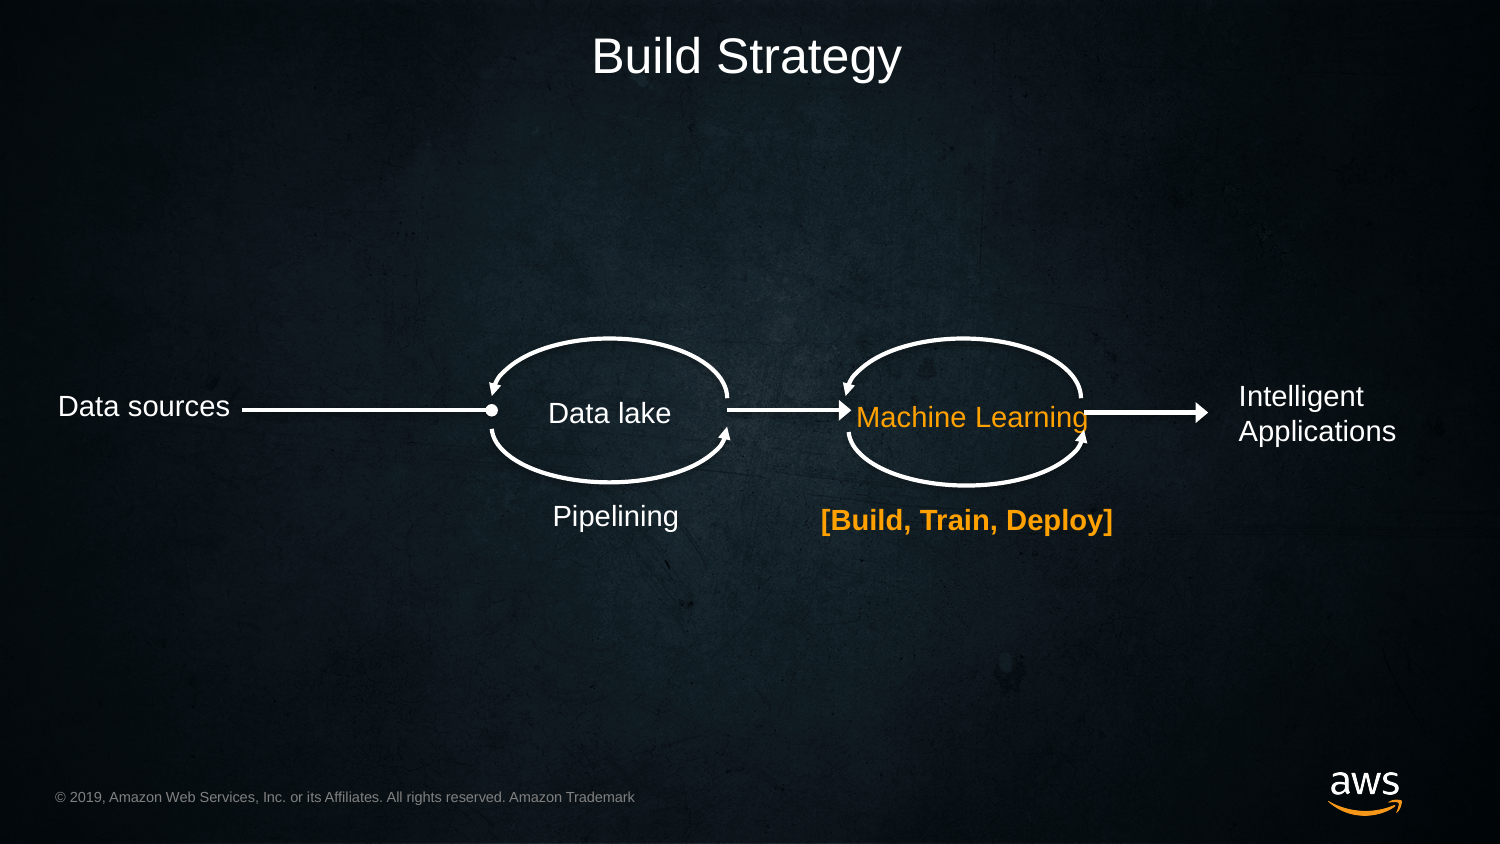

Build Strategy

Data sources
Data lake
Machine Learning
Pipelining

Intelligent
Applications

[Build, Train, Deploy]